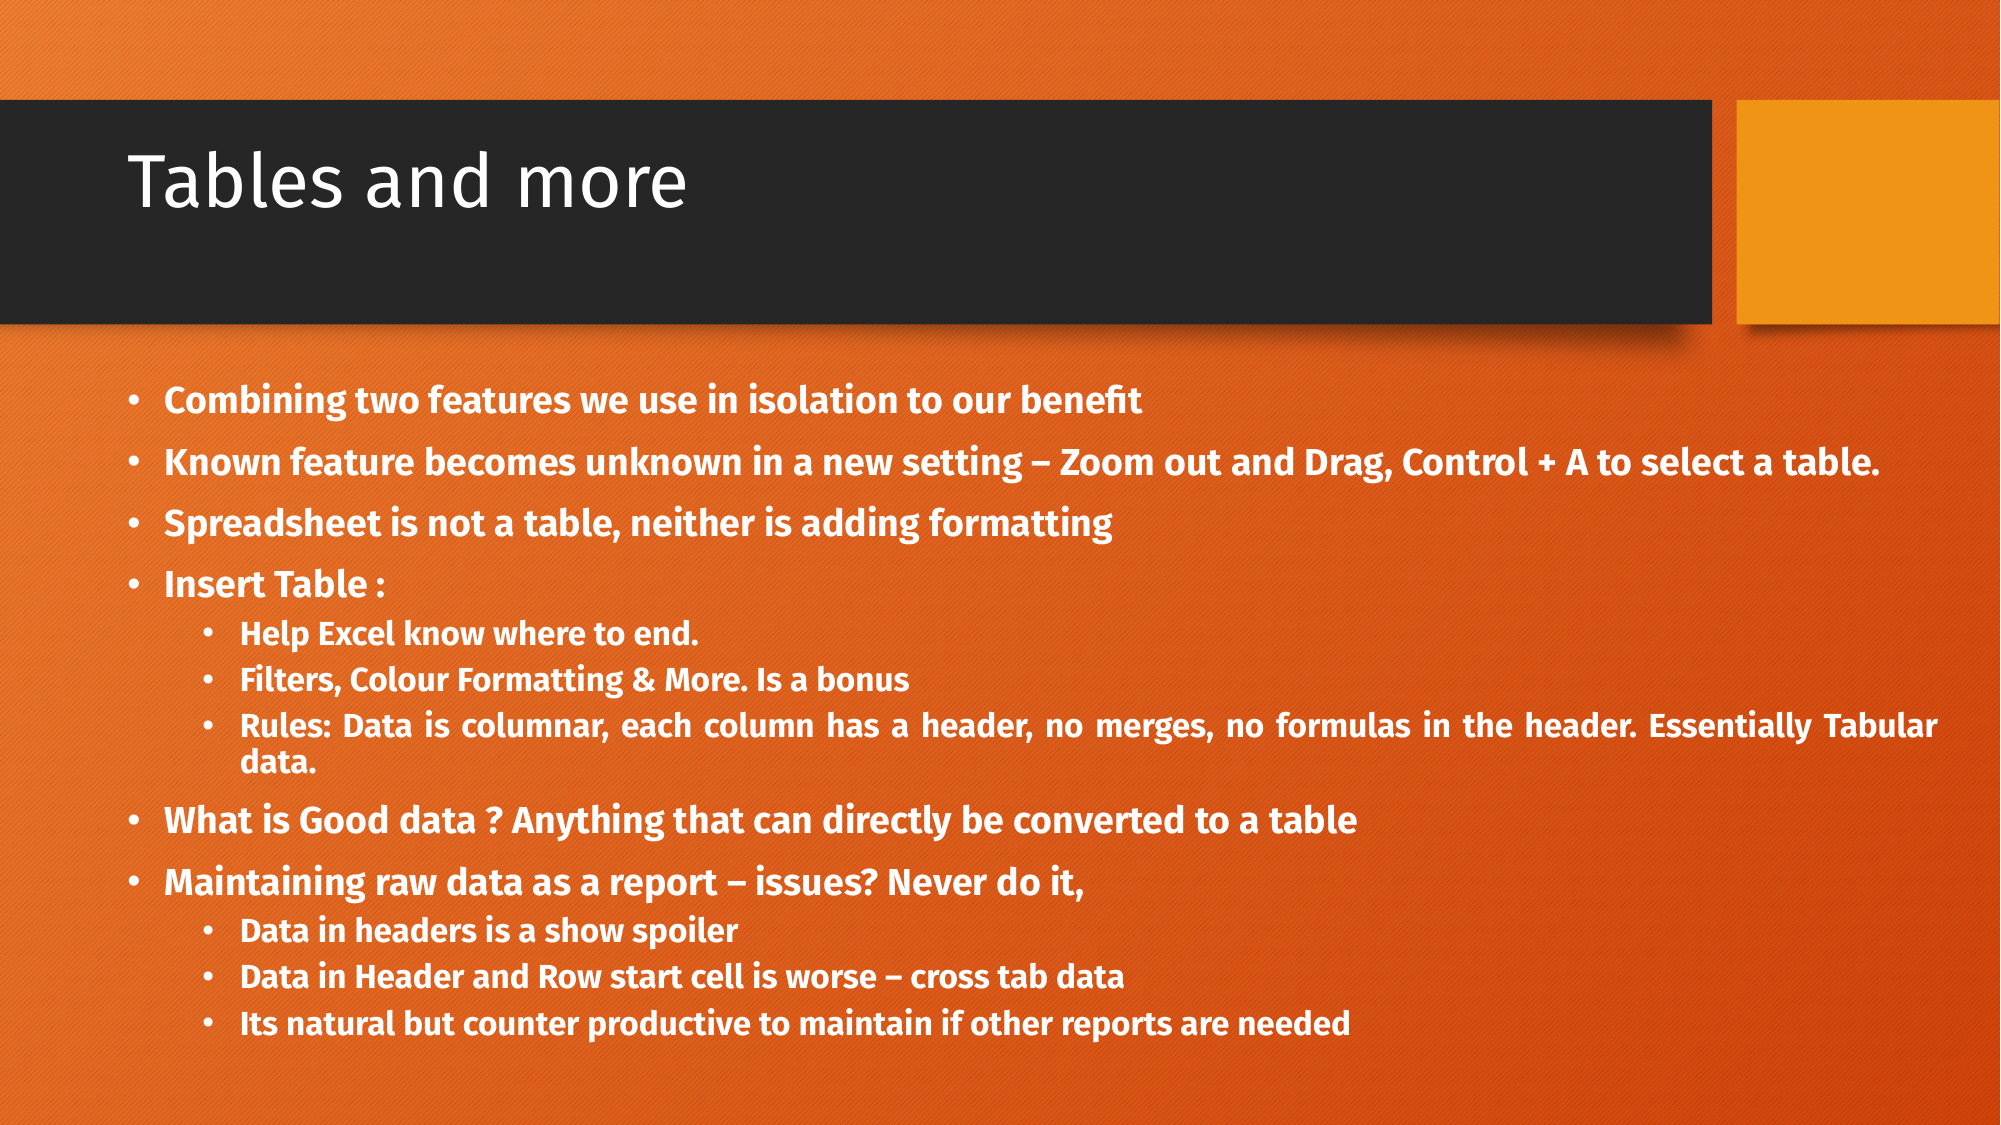

# Tables and more
Combining two features we use in isolation to our benefit
Known feature becomes unknown in a new setting – Zoom out and Drag, Control + A to select a table.
Spreadsheet is not a table, neither is adding formatting
Insert Table :
Help Excel know where to end.
Filters, Colour Formatting & More. Is a bonus
Rules: Data is columnar, each column has a header, no merges, no formulas in the header. Essentially Tabular data.
What is Good data ? Anything that can directly be converted to a table
Maintaining raw data as a report – issues? Never do it,
Data in headers is a show spoiler
Data in Header and Row start cell is worse – cross tab data
Its natural but counter productive to maintain if other reports are needed